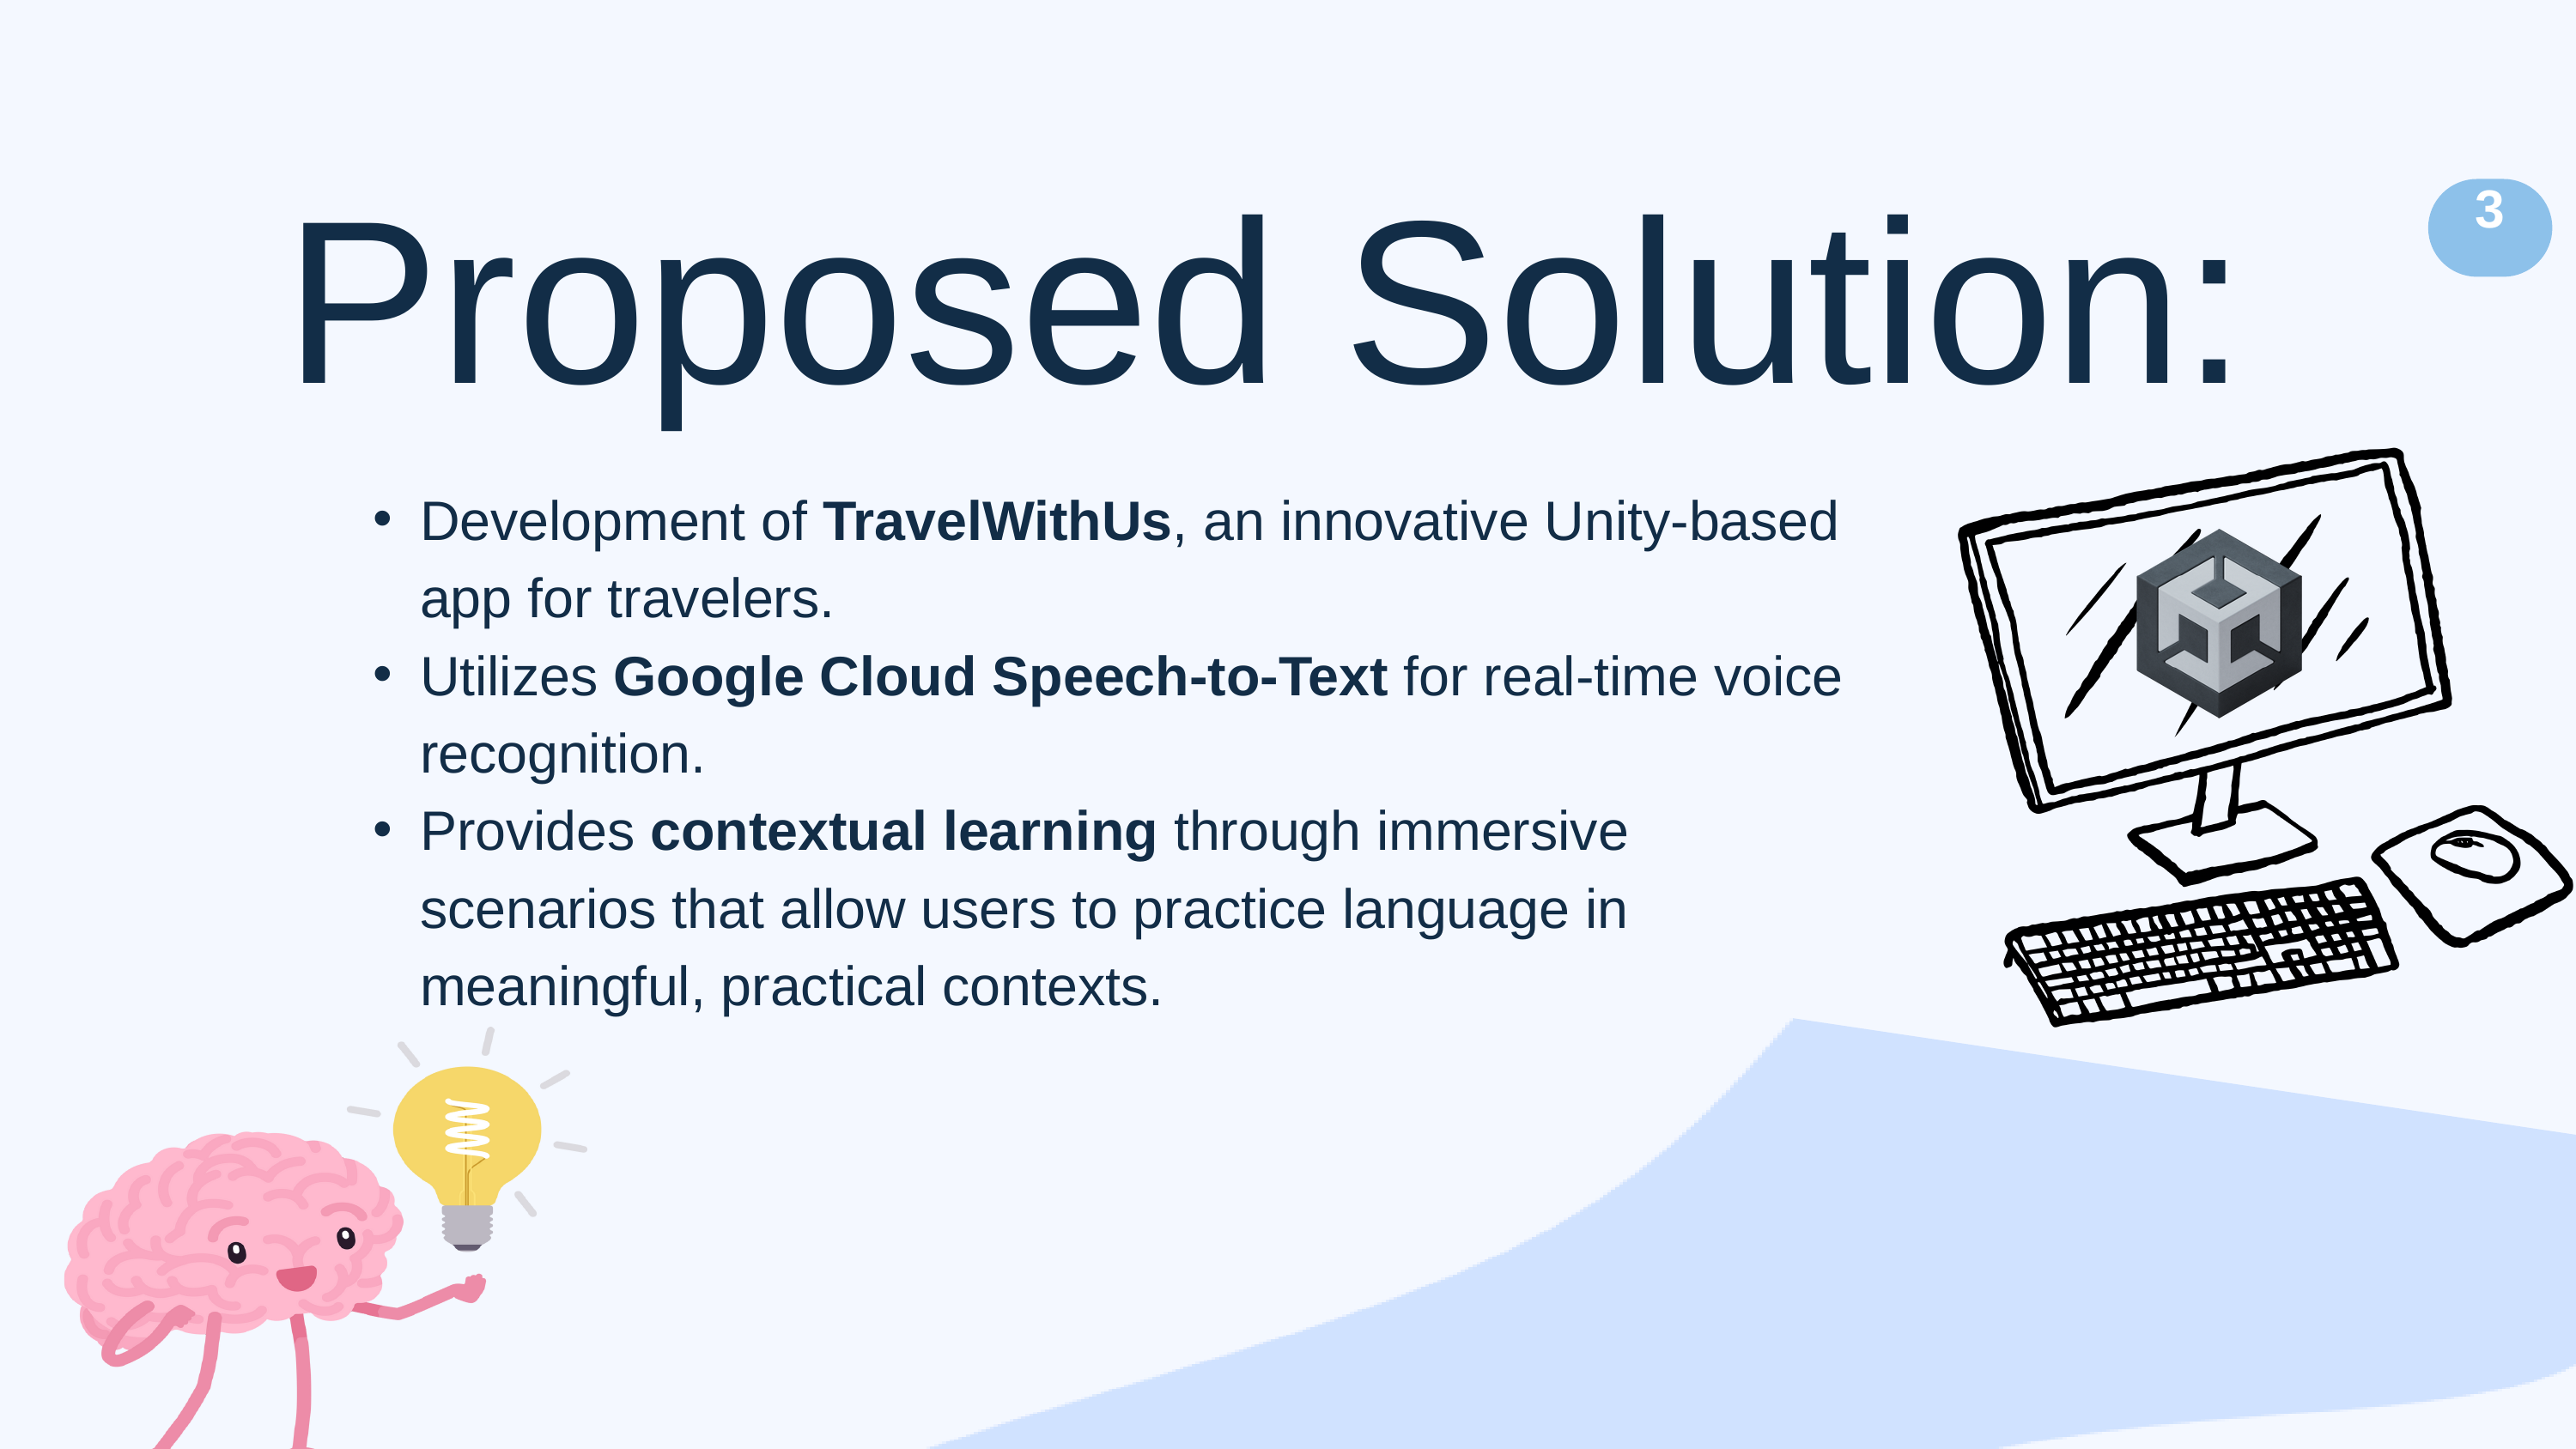

3
Proposed Solution:

Development of TravelWithUs, an innovative Unity-based app for travelers.
Utilizes Google Cloud Speech-to-Text for real-time voice recognition.
Provides contextual learning through immersive scenarios that allow users to practice language in meaningful, practical contexts.